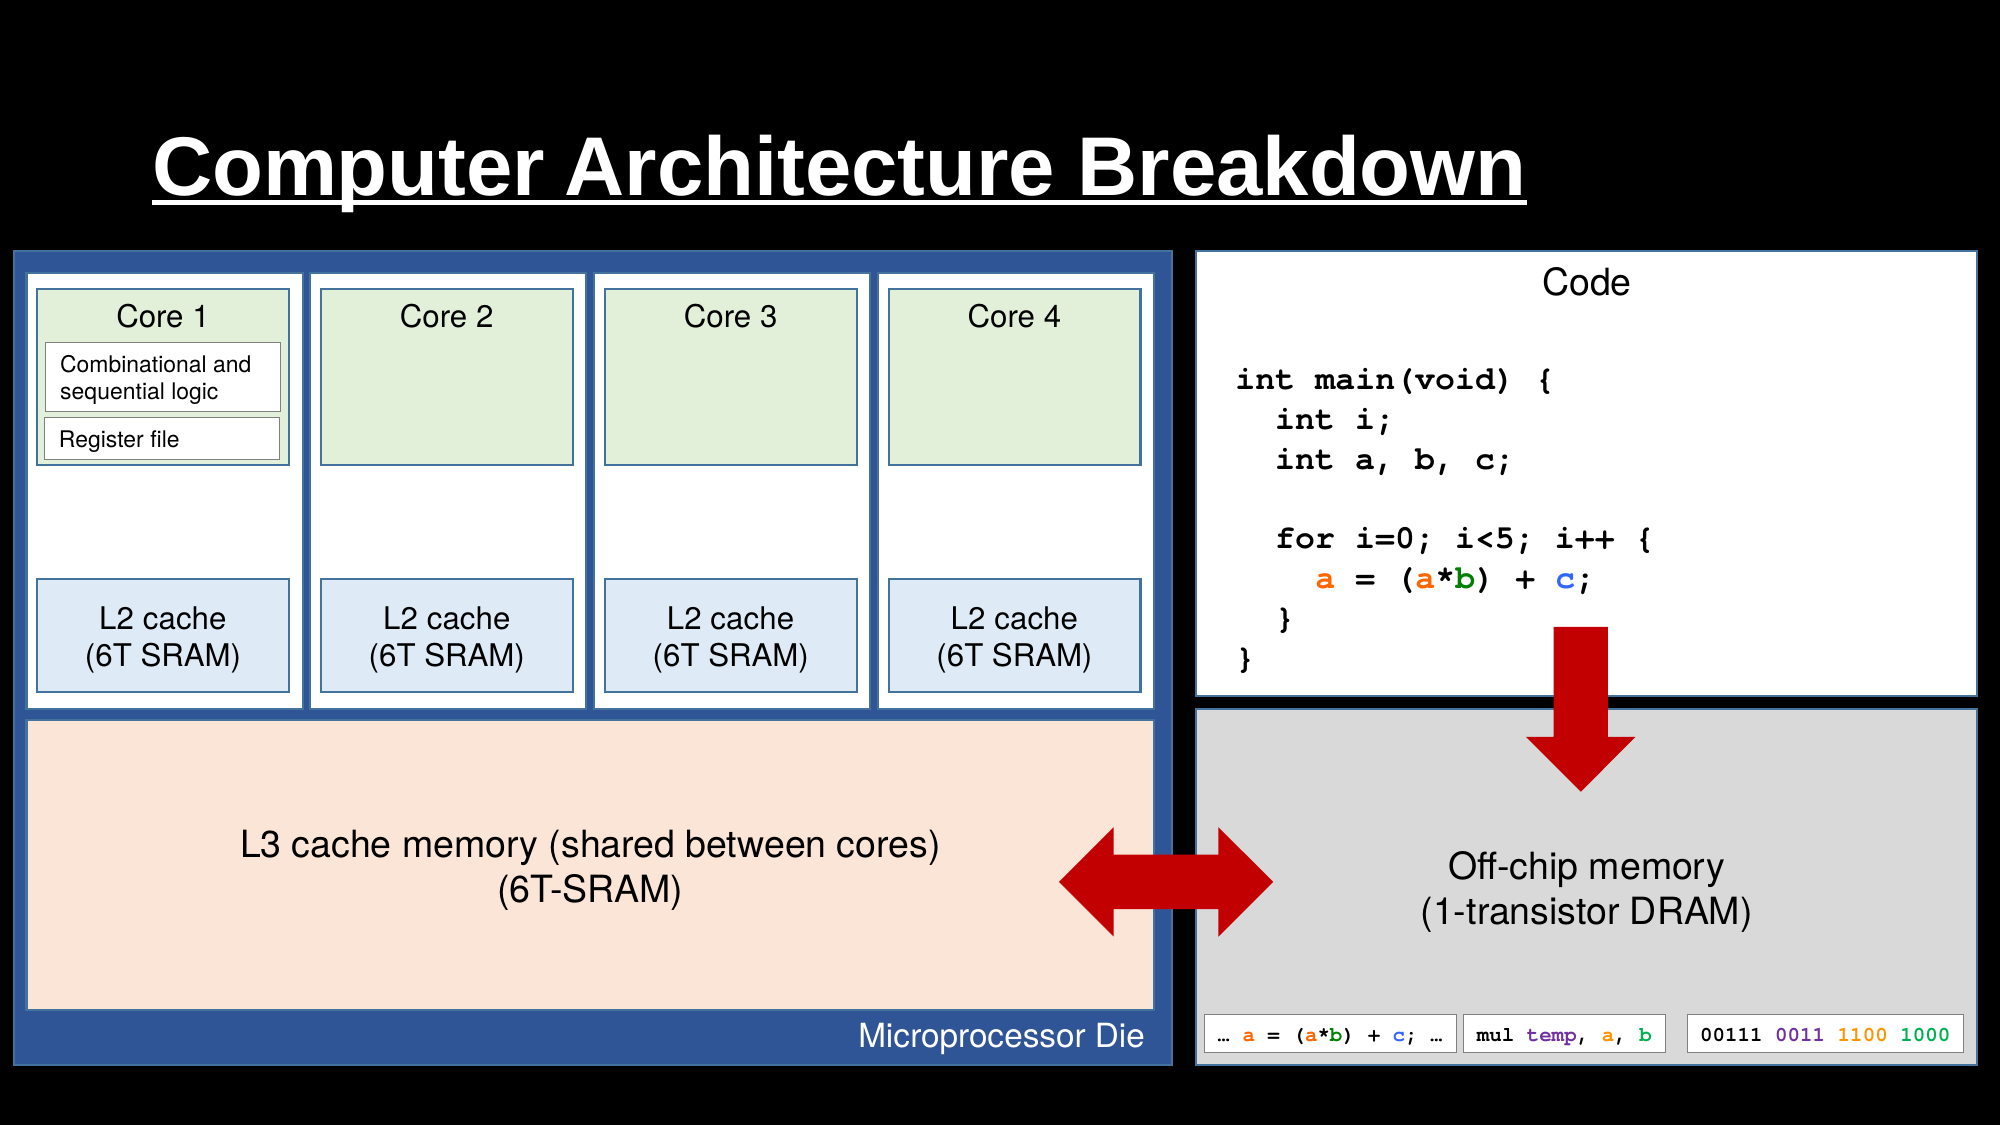

# Computer Architecture Breakdown

Code

Core 2
Core 4
Core 1
Core 3

Combinational and sequential logic
int main(void) {
  int i;
  int a, b, c;

  for i=0; i<5; i++ {
    a = (a*b) + c;
  }
}
Register file
L2 cache
(6T SRAM)
L2 cache
(6T SRAM)
L2 cache
(6T SRAM)
L2 cache
(6T SRAM)

Off-chip memory
(1-transistor DRAM)
L3 cache memory (shared between cores)
(6T-SRAM)

Microprocessor Die
… a = (a*b) + c; …
mul temp, a, b
00111 0011 1100 1000